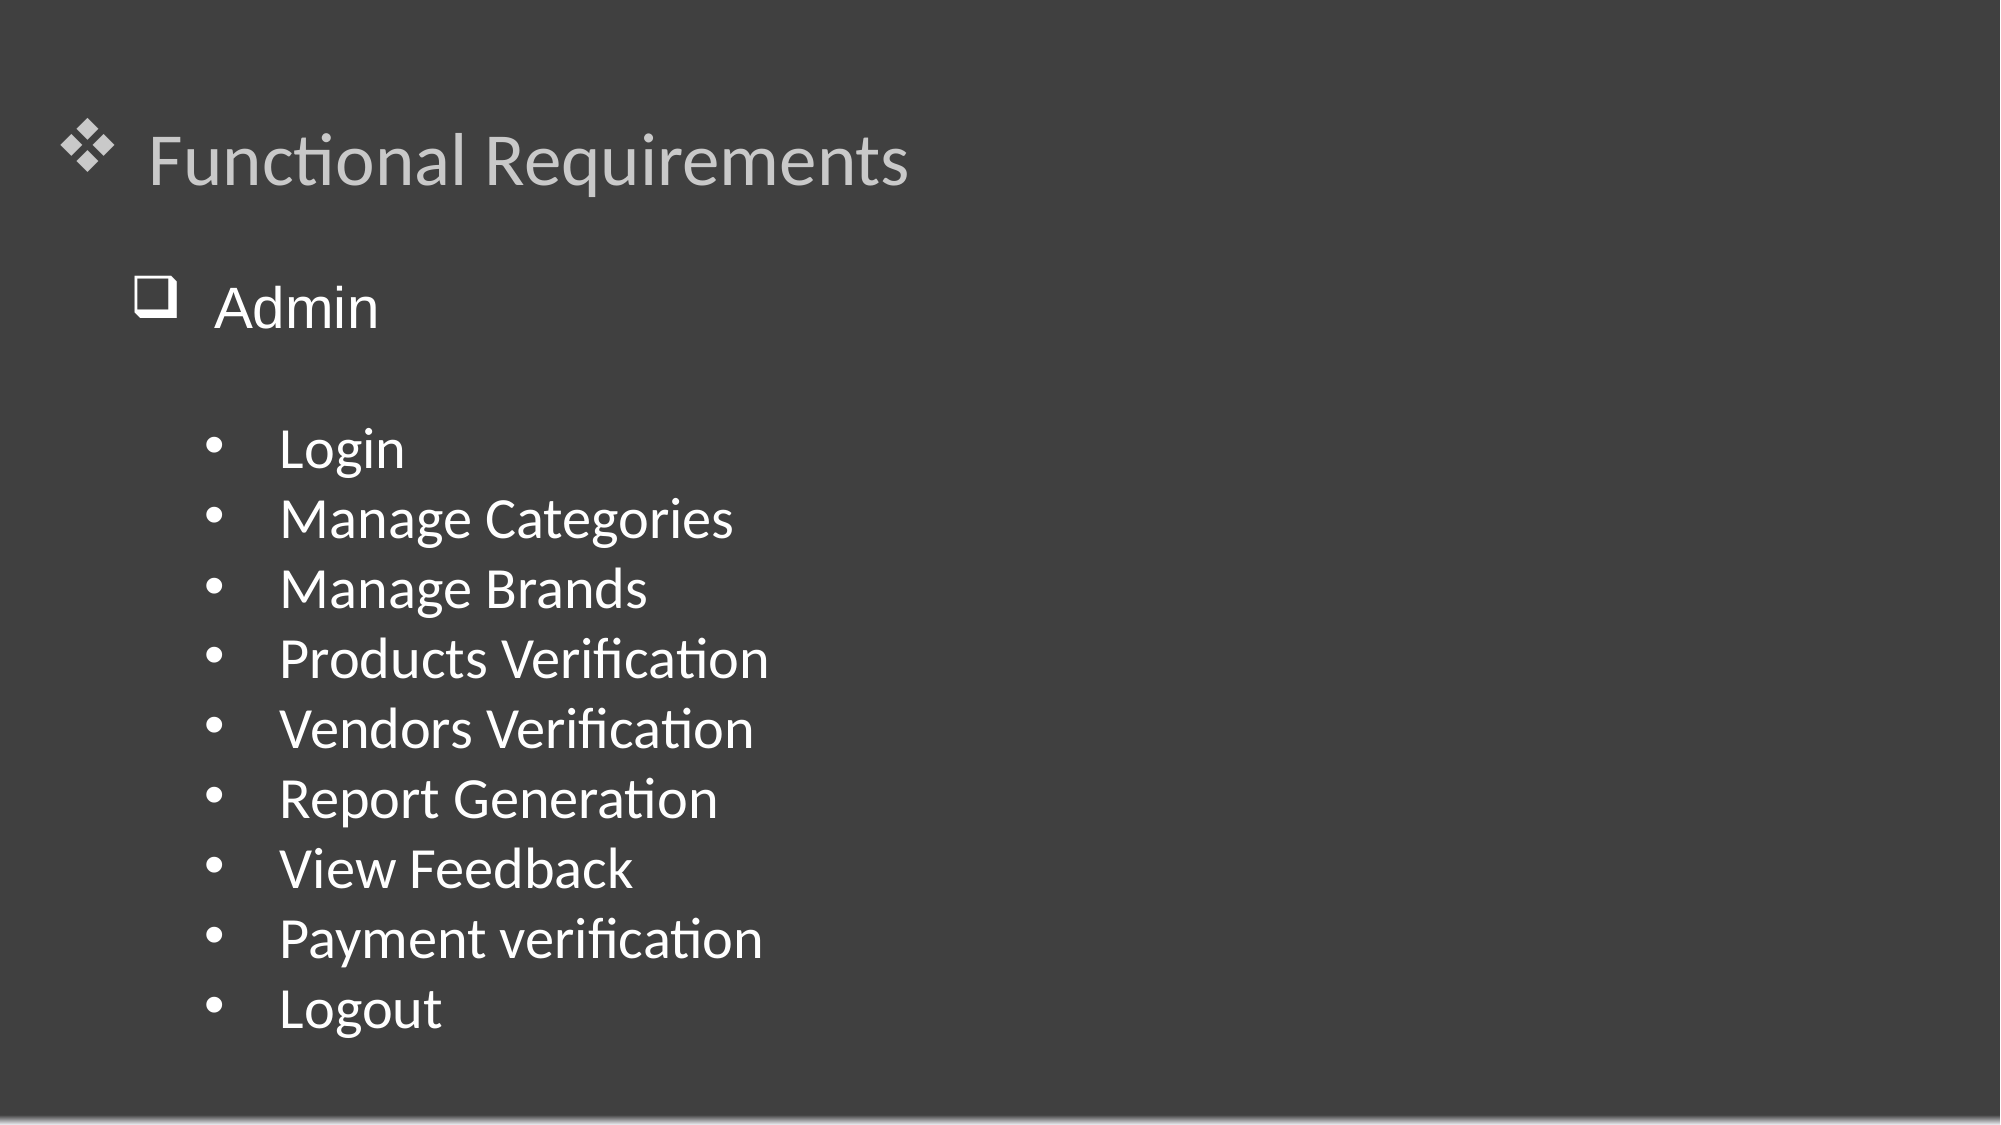

Functional Requirements

Admin

Login
Manage Categories
Manage Brands
Products Verification
Vendors Verification
Report Generation
View Feedback
Payment verification
Logout